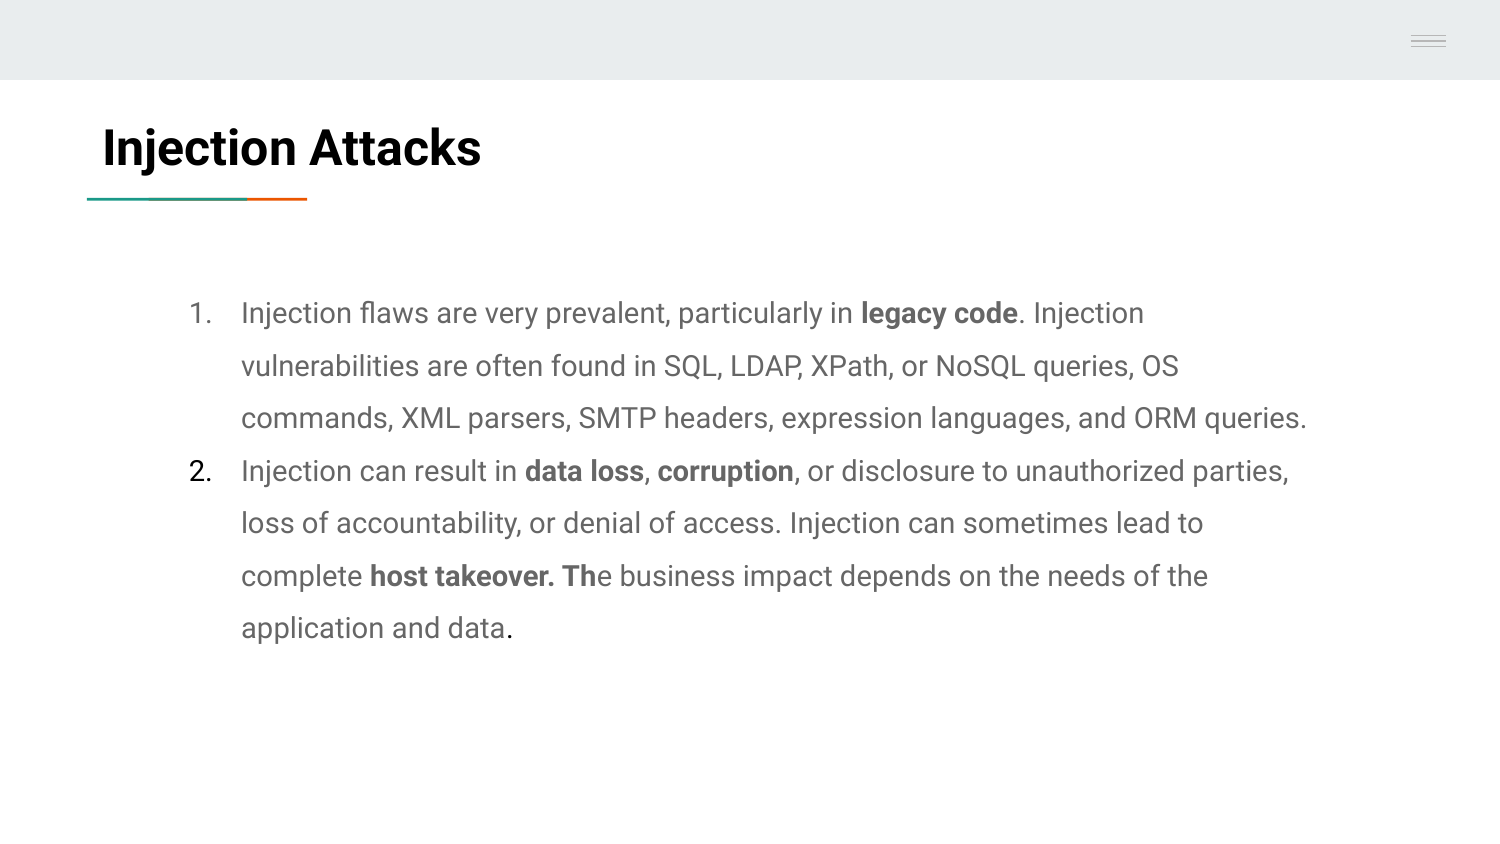

# Injection Attacks

Injection flaws are very prevalent, particularly in legacy code. Injection vulnerabilities are often found in SQL, LDAP, XPath, or NoSQL queries, OS commands, XML parsers, SMTP headers, expression languages, and ORM queries.
Injection can result in data loss, corruption, or disclosure to unauthorized parties, loss of accountability, or denial of access. Injection can sometimes lead to complete host takeover. The business impact depends on the needs of the application and data.